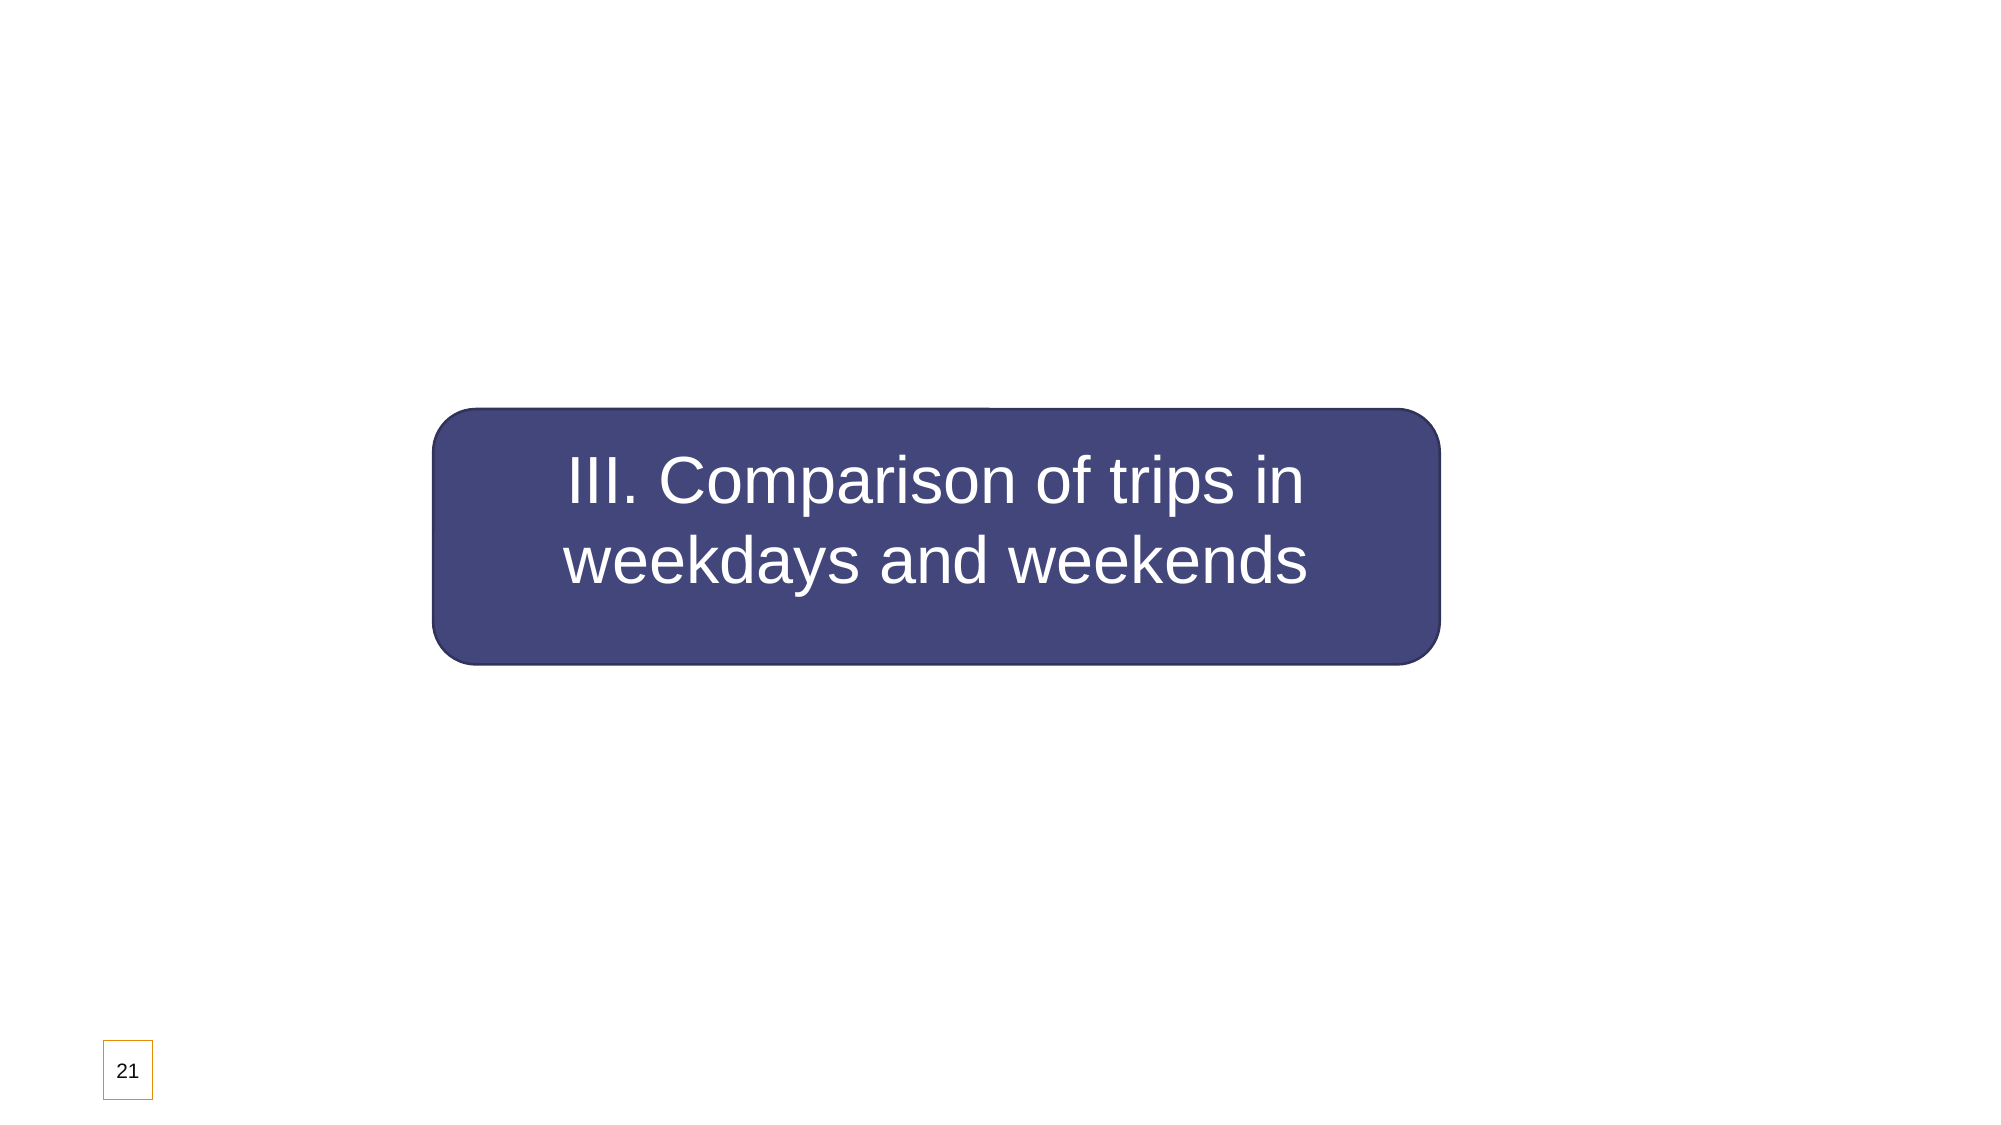

#

III. Comparison of trips in weekdays and weekends

21